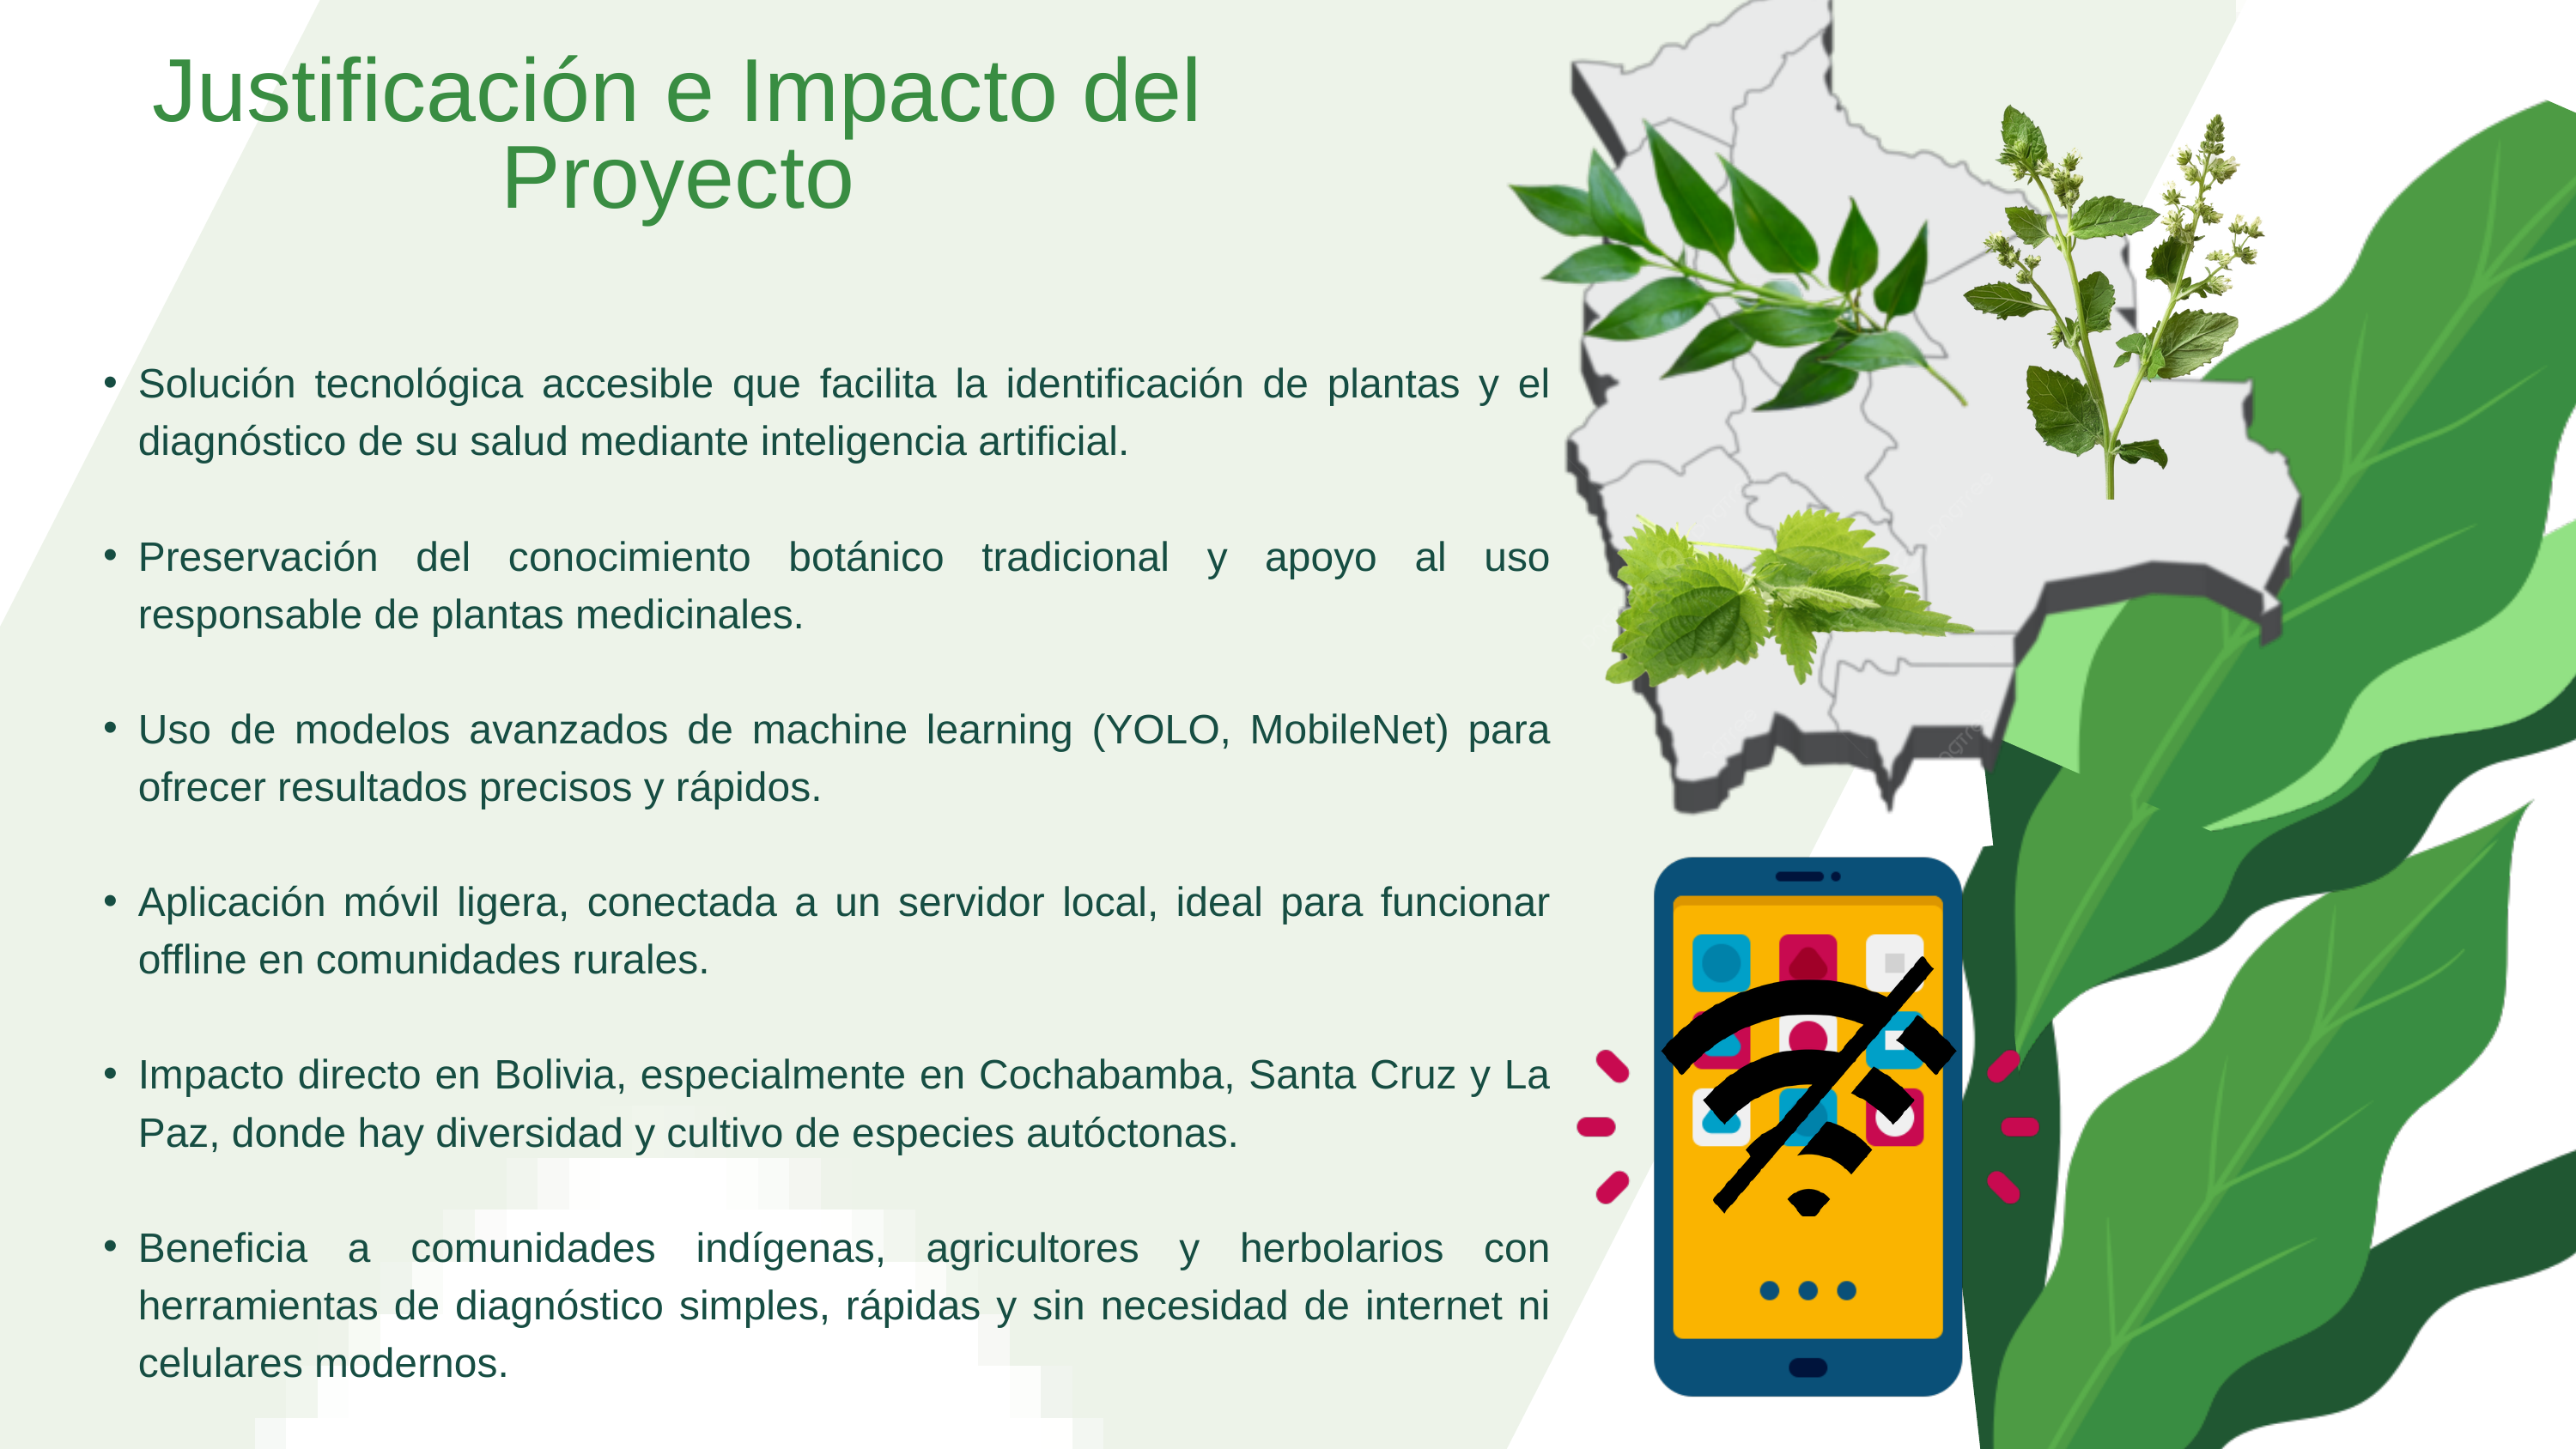

Justificación e Impacto del Proyecto

Solución tecnológica accesible que facilita la identificación de plantas y el diagnóstico de su salud mediante inteligencia artificial.

Preservación del conocimiento botánico tradicional y apoyo al uso responsable de plantas medicinales.

Uso de modelos avanzados de machine learning (YOLO, MobileNet) para ofrecer resultados precisos y rápidos.

Aplicación móvil ligera, conectada a un servidor local, ideal para funcionar offline en comunidades rurales.

Impacto directo en Bolivia, especialmente en Cochabamba, Santa Cruz y La Paz, donde hay diversidad y cultivo de especies autóctonas.

Beneficia a comunidades indígenas, agricultores y herbolarios con herramientas de diagnóstico simples, rápidas y sin necesidad de internet ni celulares modernos.